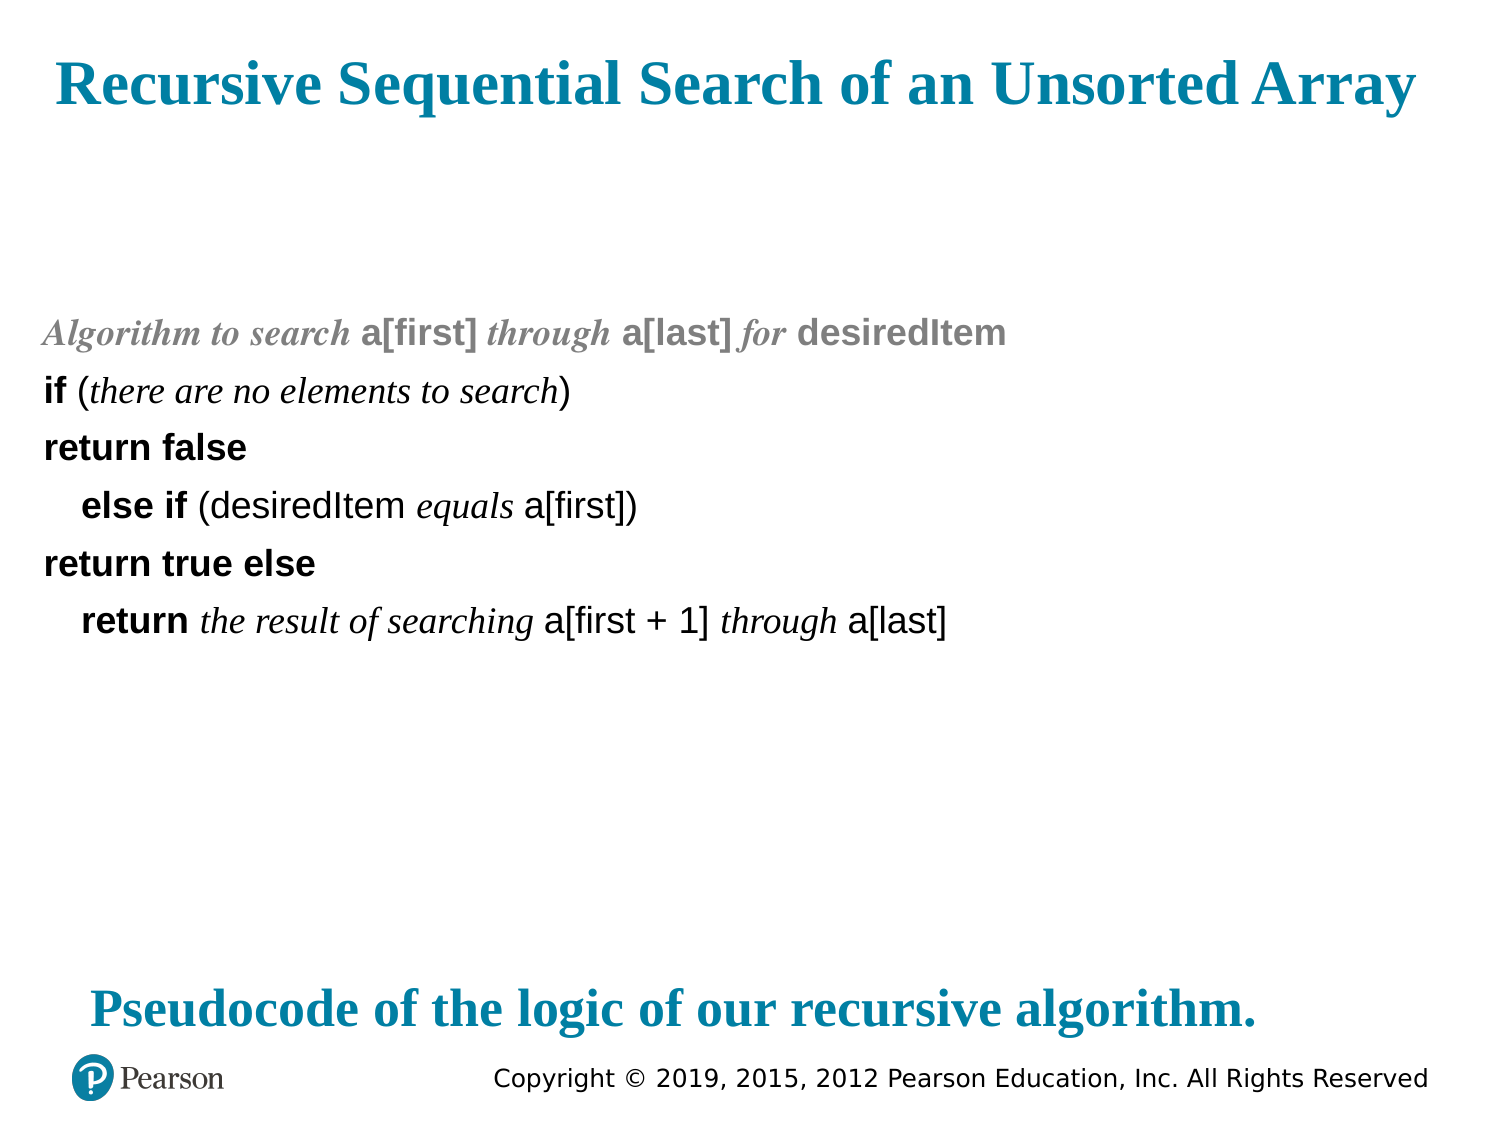

# Recursive Sequential Search of an Unsorted Array
Algorithm to search a[first] through a[last] for desiredItem
if (there are no elements to search)
return false
else if (desiredItem equals a[first])
return true else
return the result of searching a[first + 1] through a[last]
Pseudocode of the logic of our recursive algorithm.